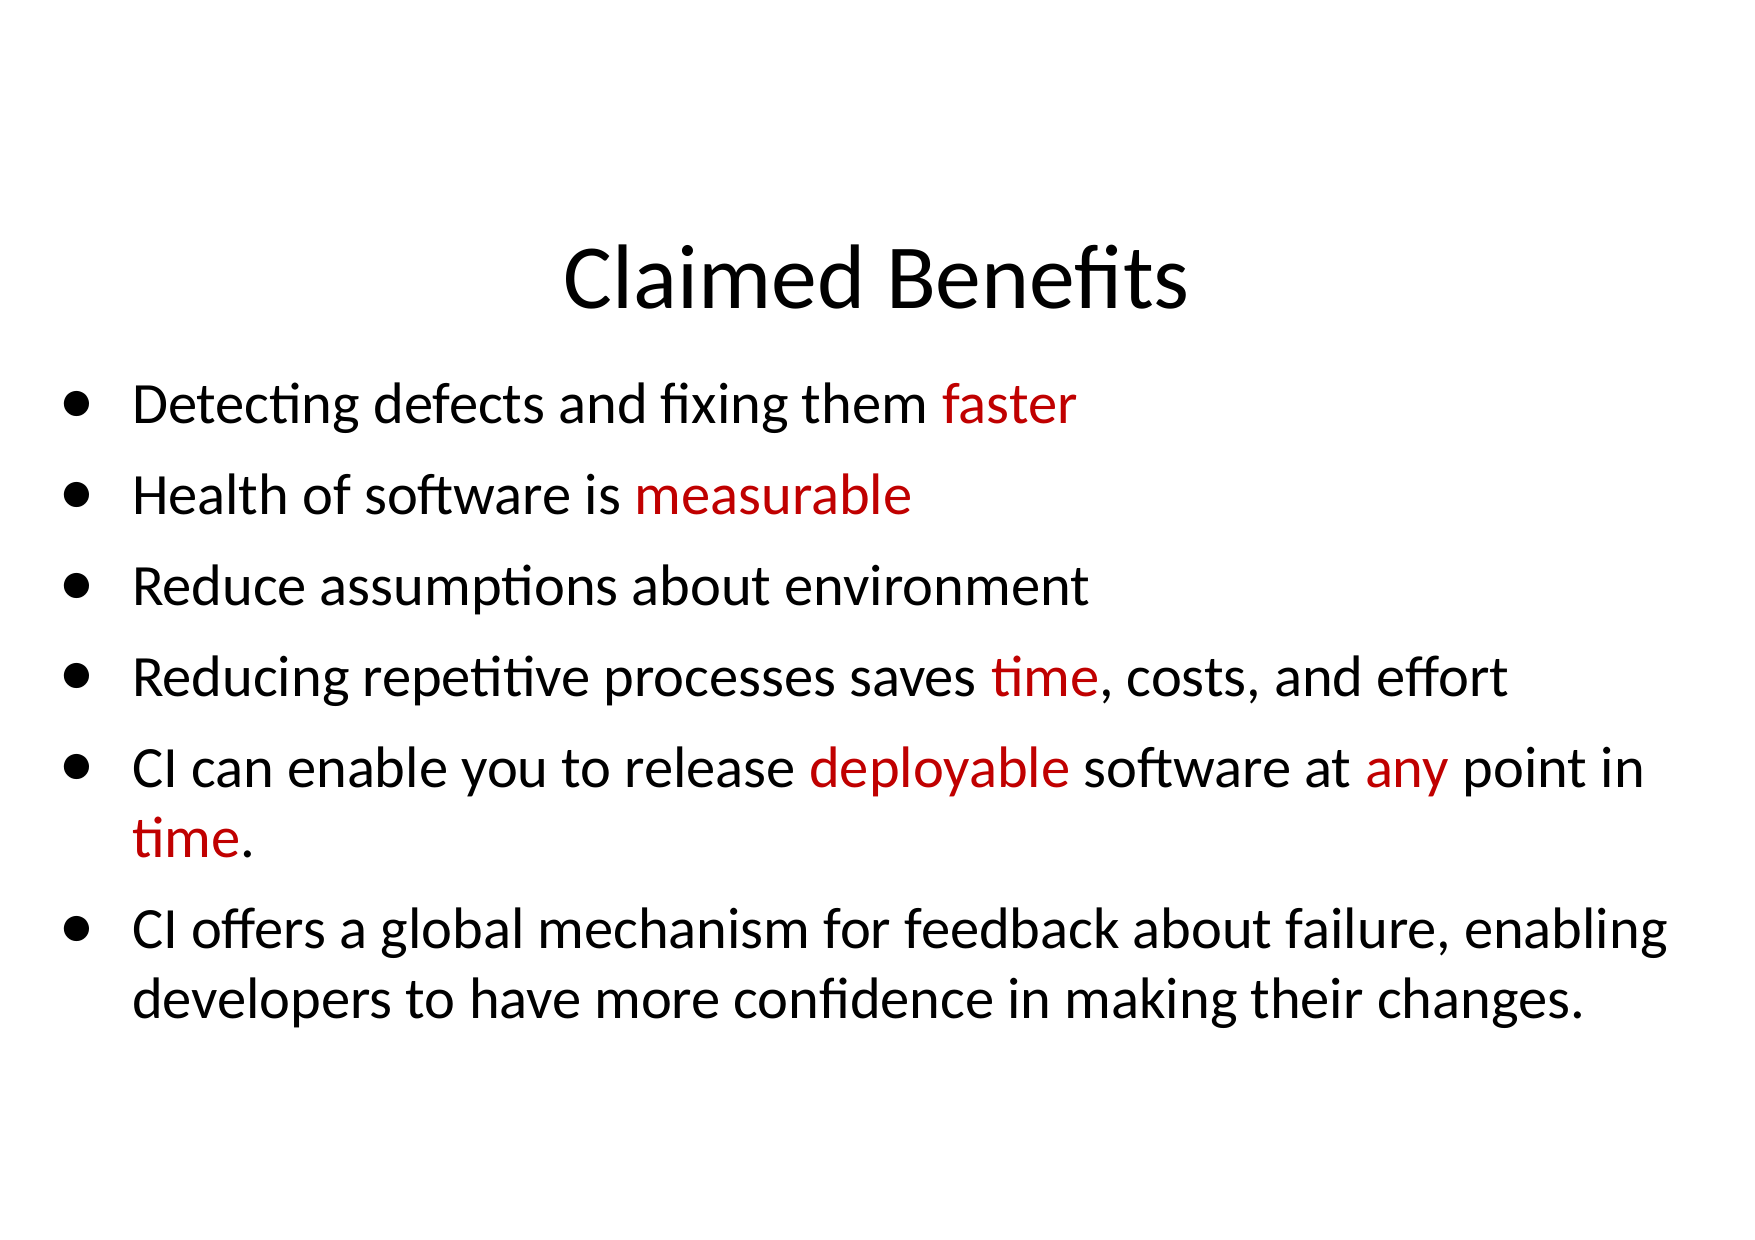

# Claimed Benefits
Detecting defects and fixing them faster
Health of software is measurable
Reduce assumptions about environment
Reducing repetitive processes saves time, costs, and effort
CI can enable you to release deployable software at any point in time.
CI offers a global mechanism for feedback about failure, enabling developers to have more confidence in making their changes.